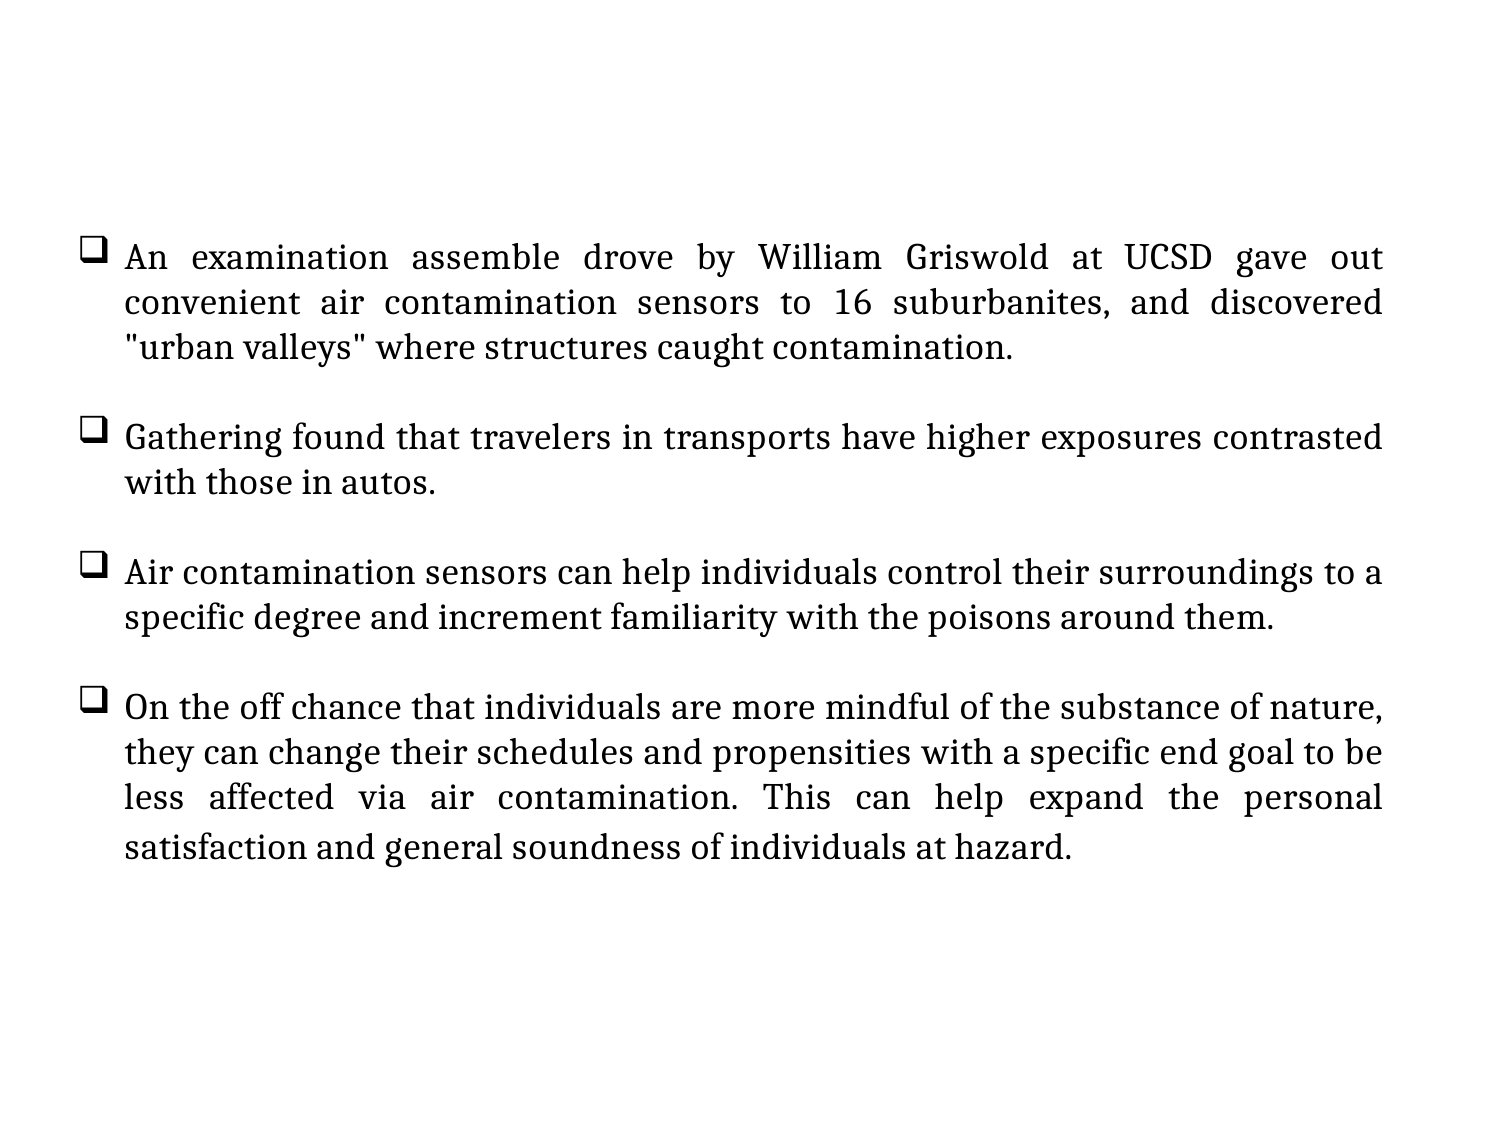

POLLUTION
An examination assemble drove by William Griswold at UCSD gave out convenient air contamination sensors to 16 suburbanites, and discovered "urban valleys" where structures caught contamination.

Gathering found that travelers in transports have higher exposures contrasted with those in autos.

Air contamination sensors can help individuals control their surroundings to a specific degree and increment familiarity with the poisons around them.

On the off chance that individuals are more mindful of the substance of nature, they can change their schedules and propensities with a specific end goal to be less affected via air contamination. This can help expand the personal satisfaction and general soundness of individuals at hazard.